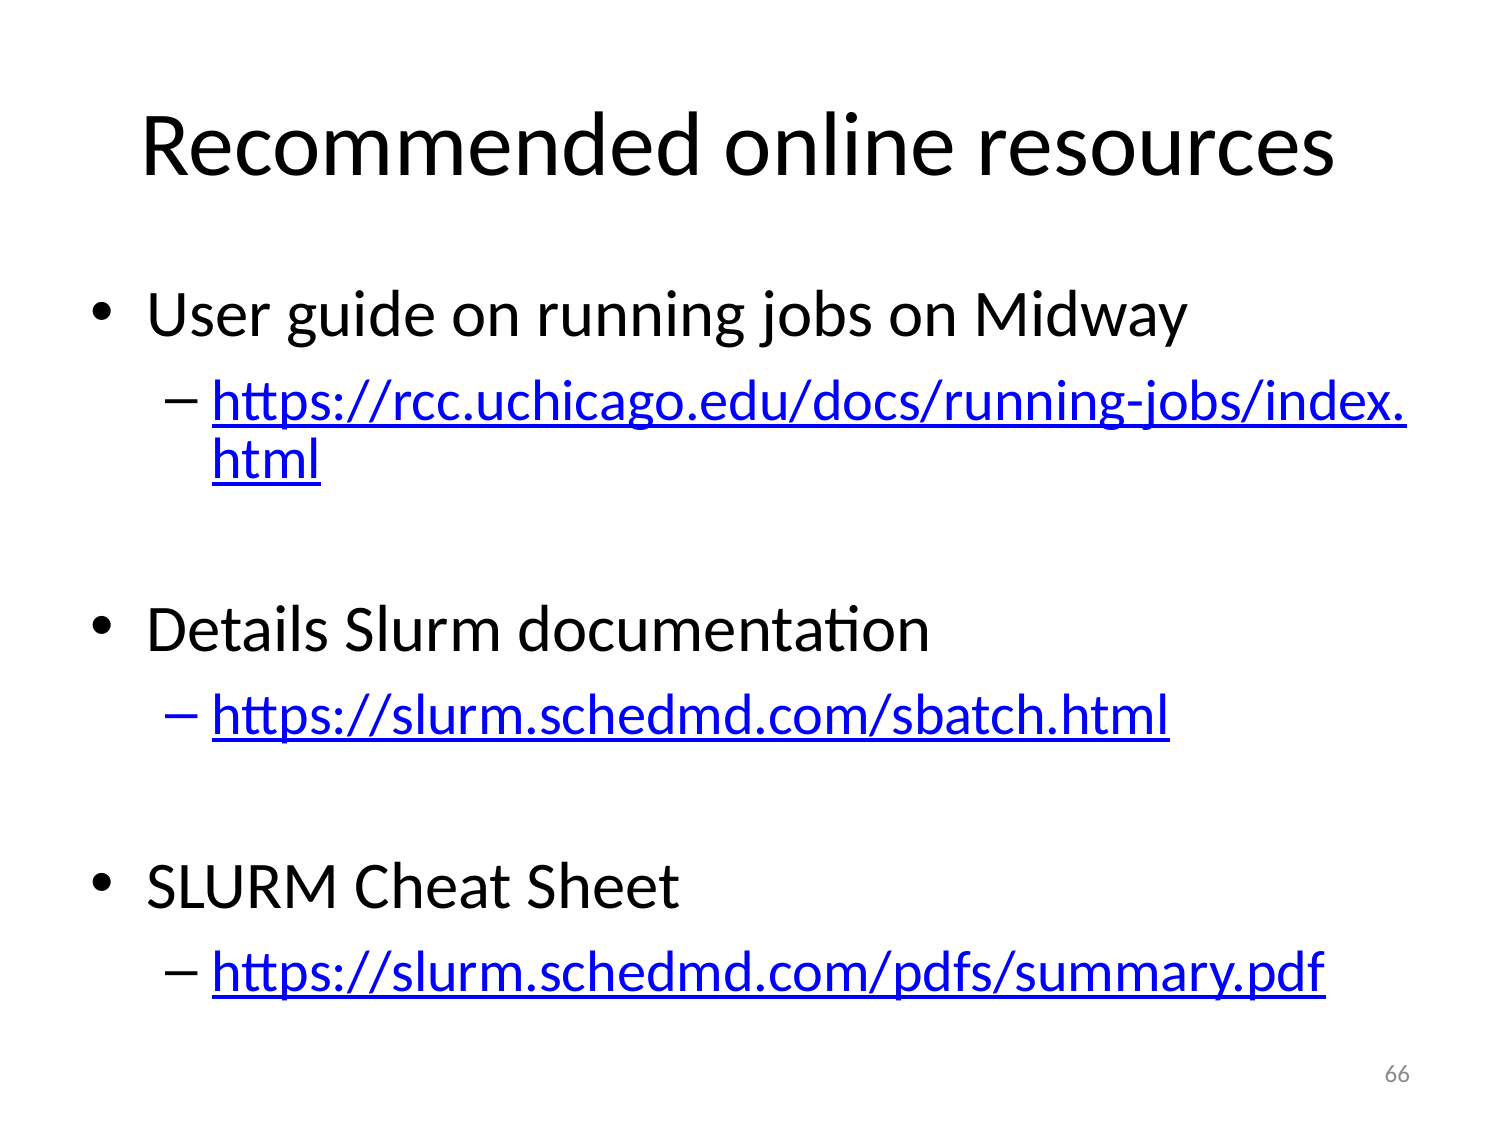

# Recommended online resources
User guide on running jobs on Midway
https://rcc.uchicago.edu/docs/running-jobs/index.html

Details Slurm documentation
https://slurm.schedmd.com/sbatch.html

SLURM Cheat Sheet
https://slurm.schedmd.com/pdfs/summary.pdf

66